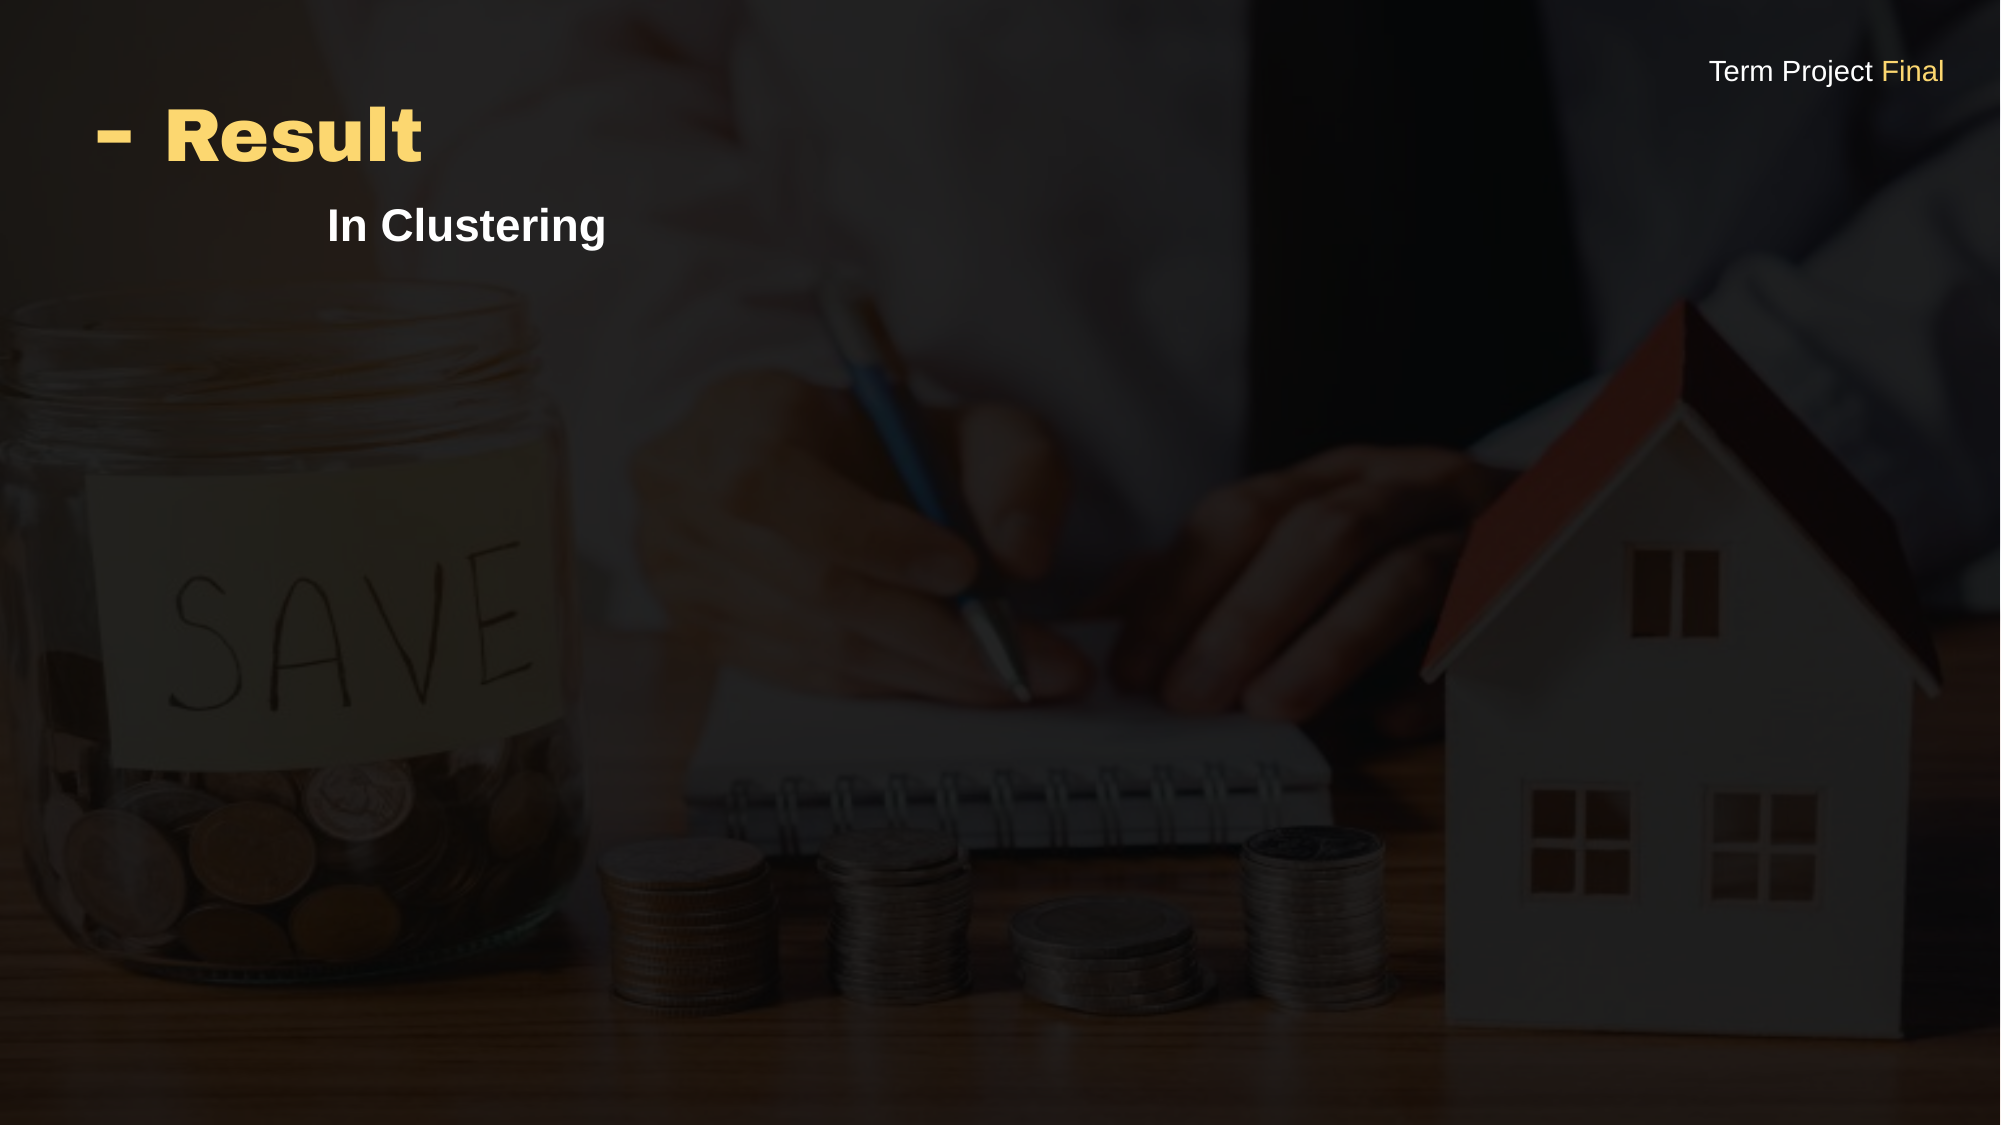

Term Project Final
# Result

In Clustering